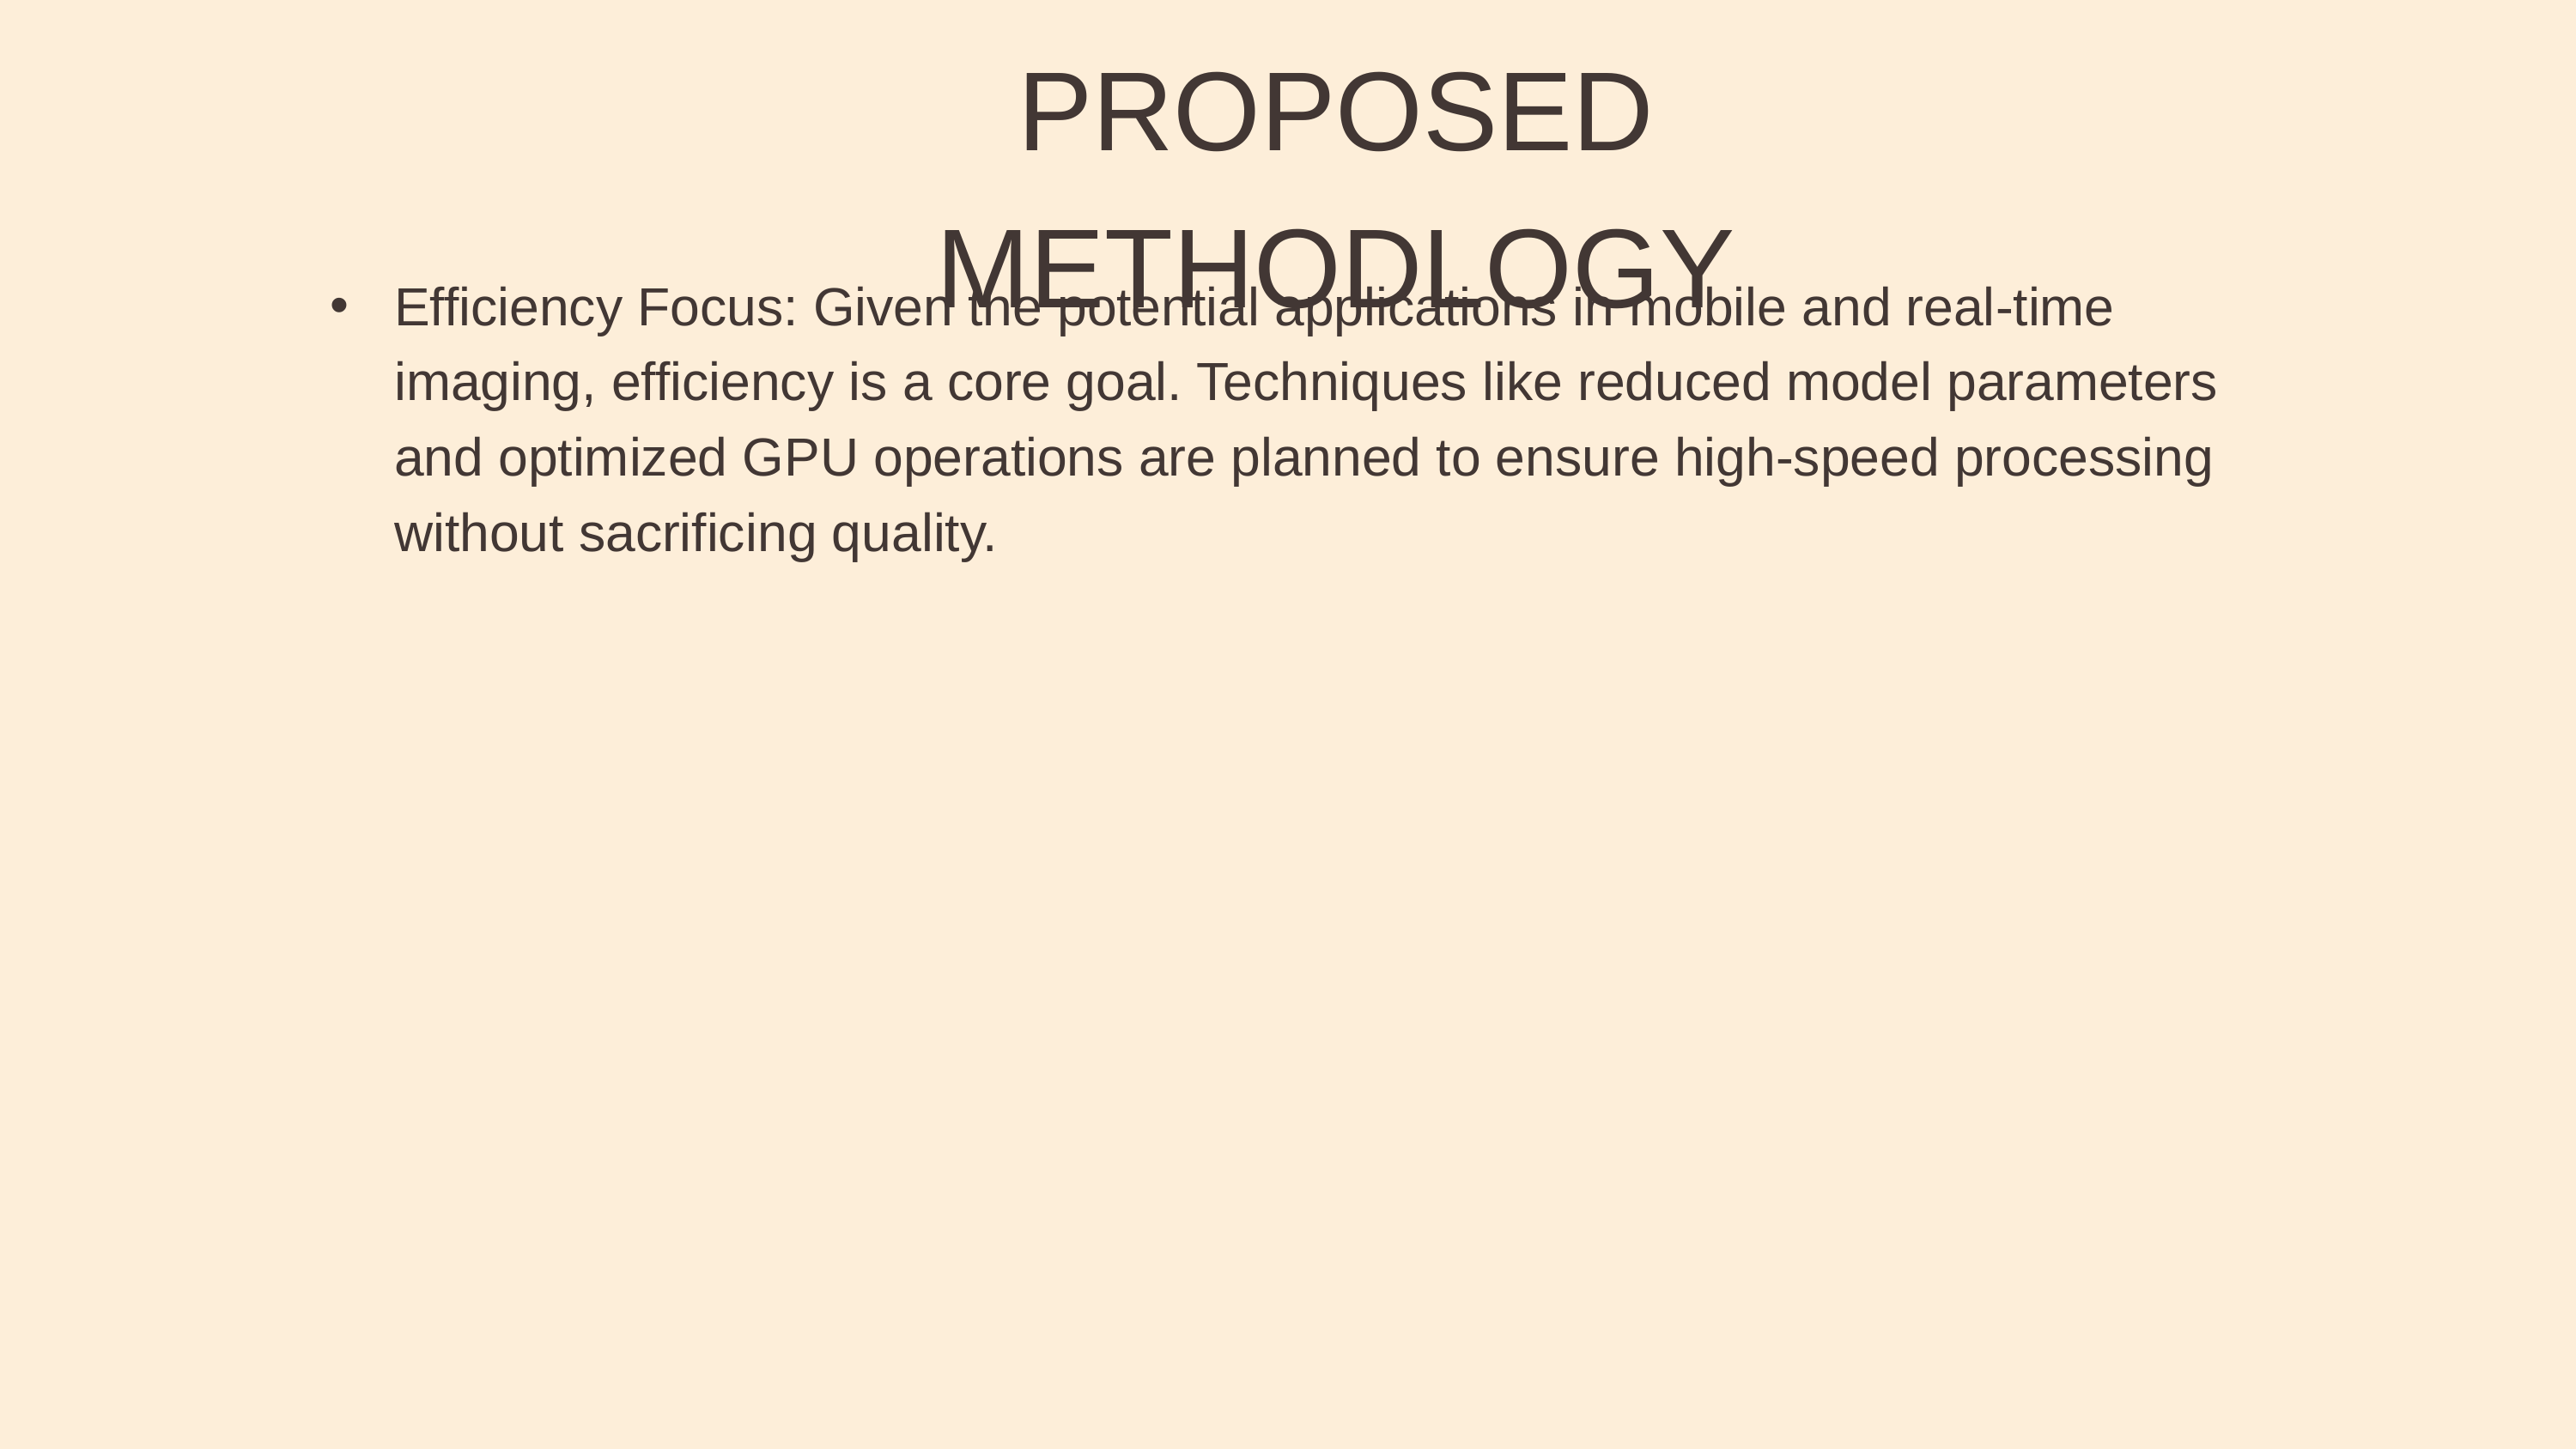

PROPOSED METHODLOGY
Efficiency Focus: Given the potential applications in mobile and real-time imaging, efficiency is a core goal. Techniques like reduced model parameters and optimized GPU operations are planned to ensure high-speed processing without sacrificing quality.